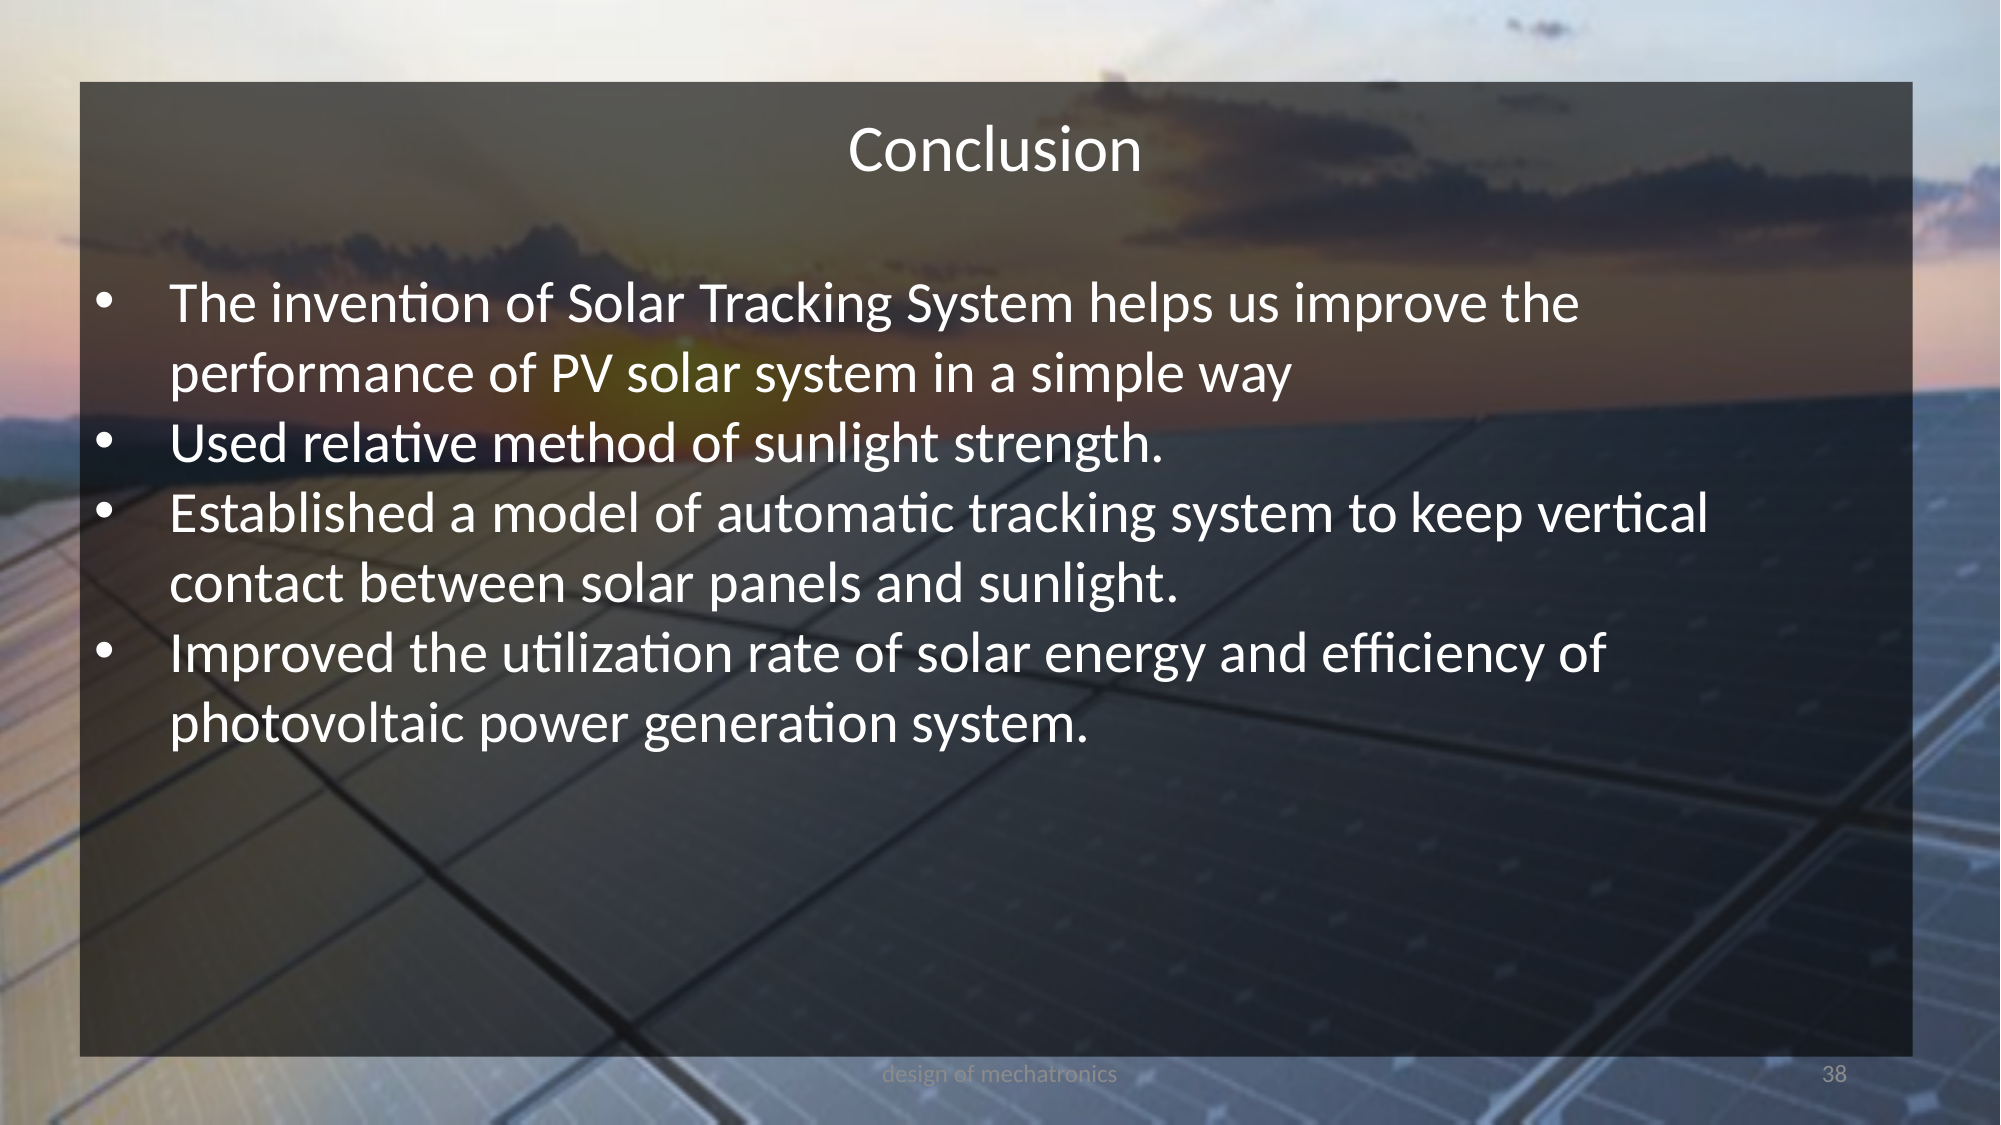

Conclusion

The invention of Solar Tracking System helps us improve the performance of PV solar system in a simple way
Used relative method of sunlight strength.
Established a model of automatic tracking system to keep vertical contact between solar panels and sunlight.
Improved the utilization rate of solar energy and efficiency of photovoltaic power generation system.

design of mechatronics
38